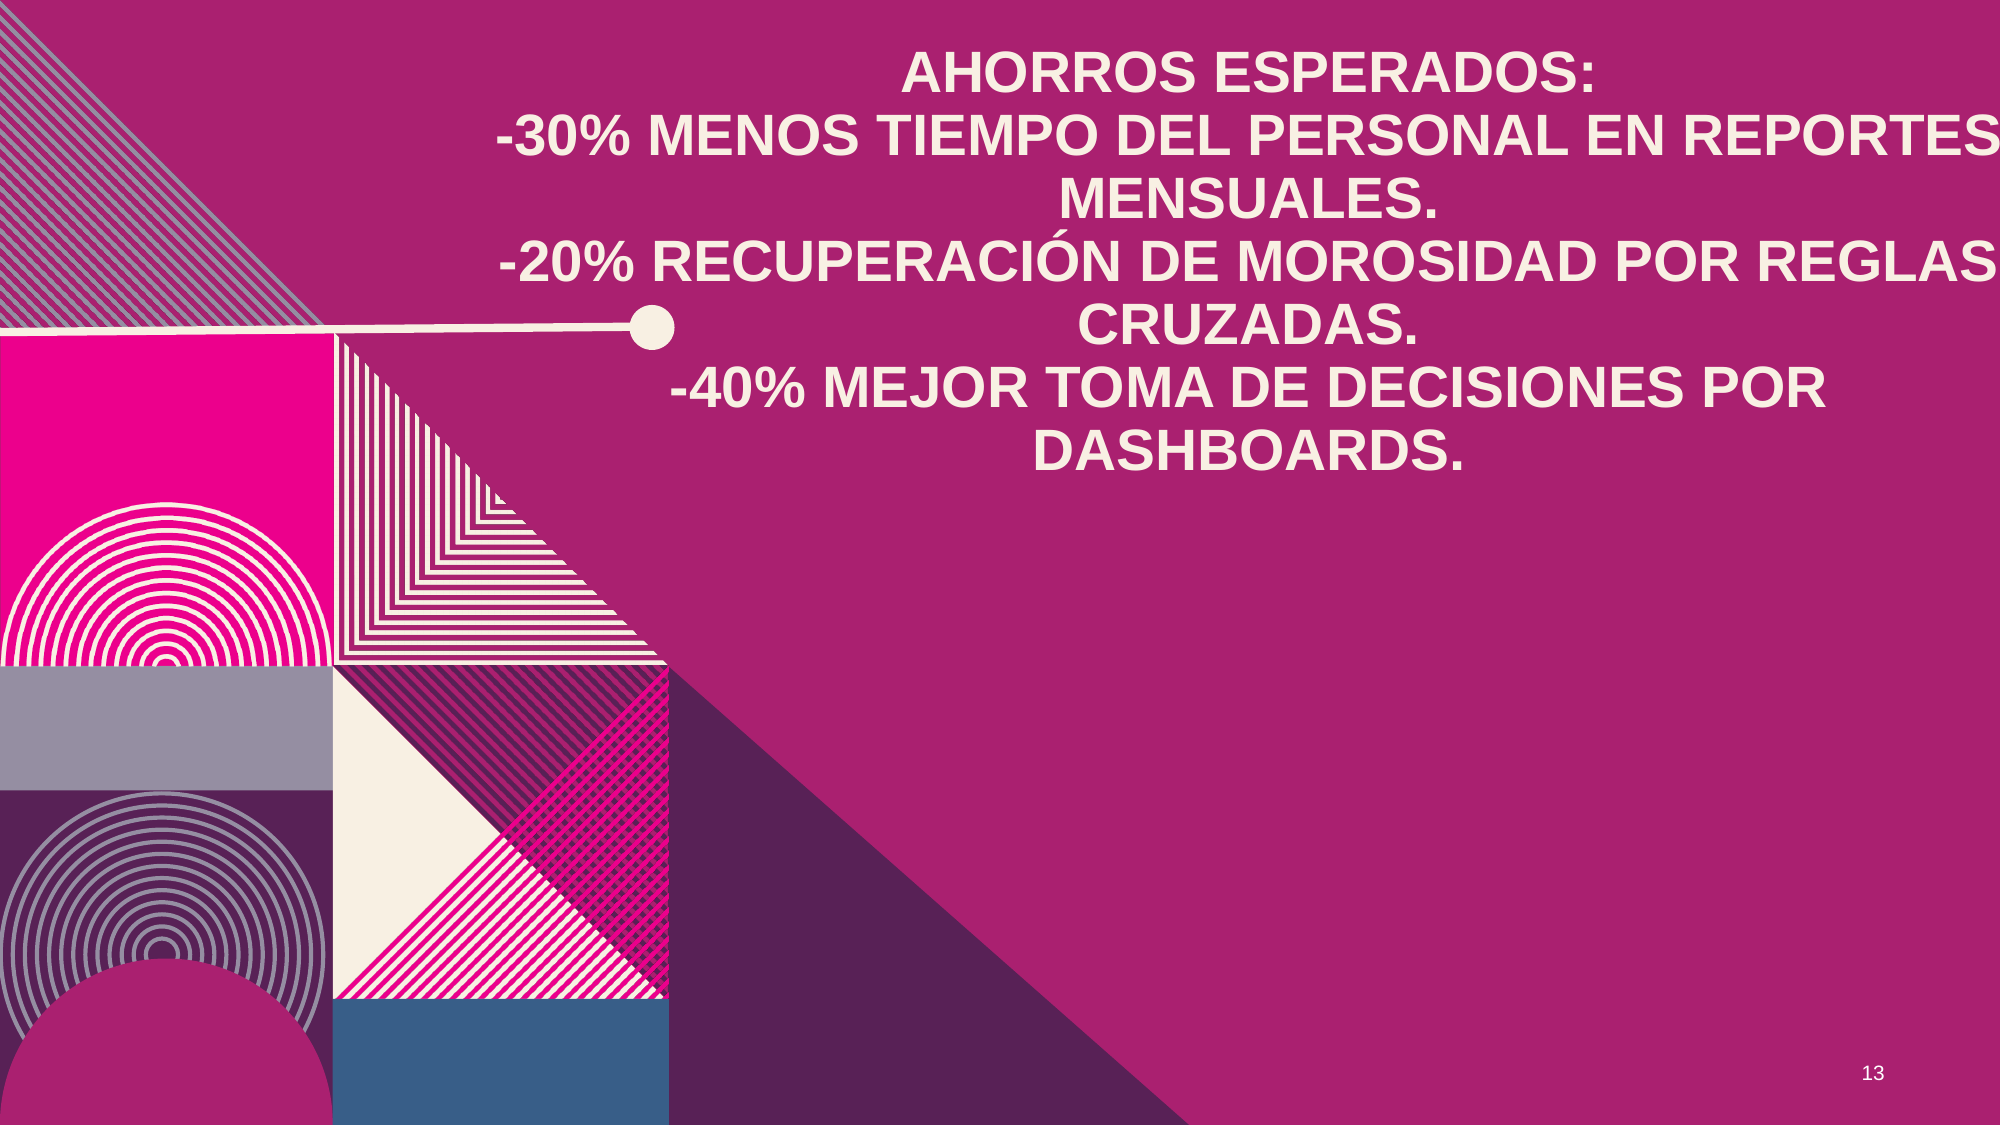

# Ahorros esperados: -30% menos tiempo del personal en reportes mensuales. -20% recuperación de morosidad por reglas cruzadas. -40% mejor toma de decisiones por dashboards.

13